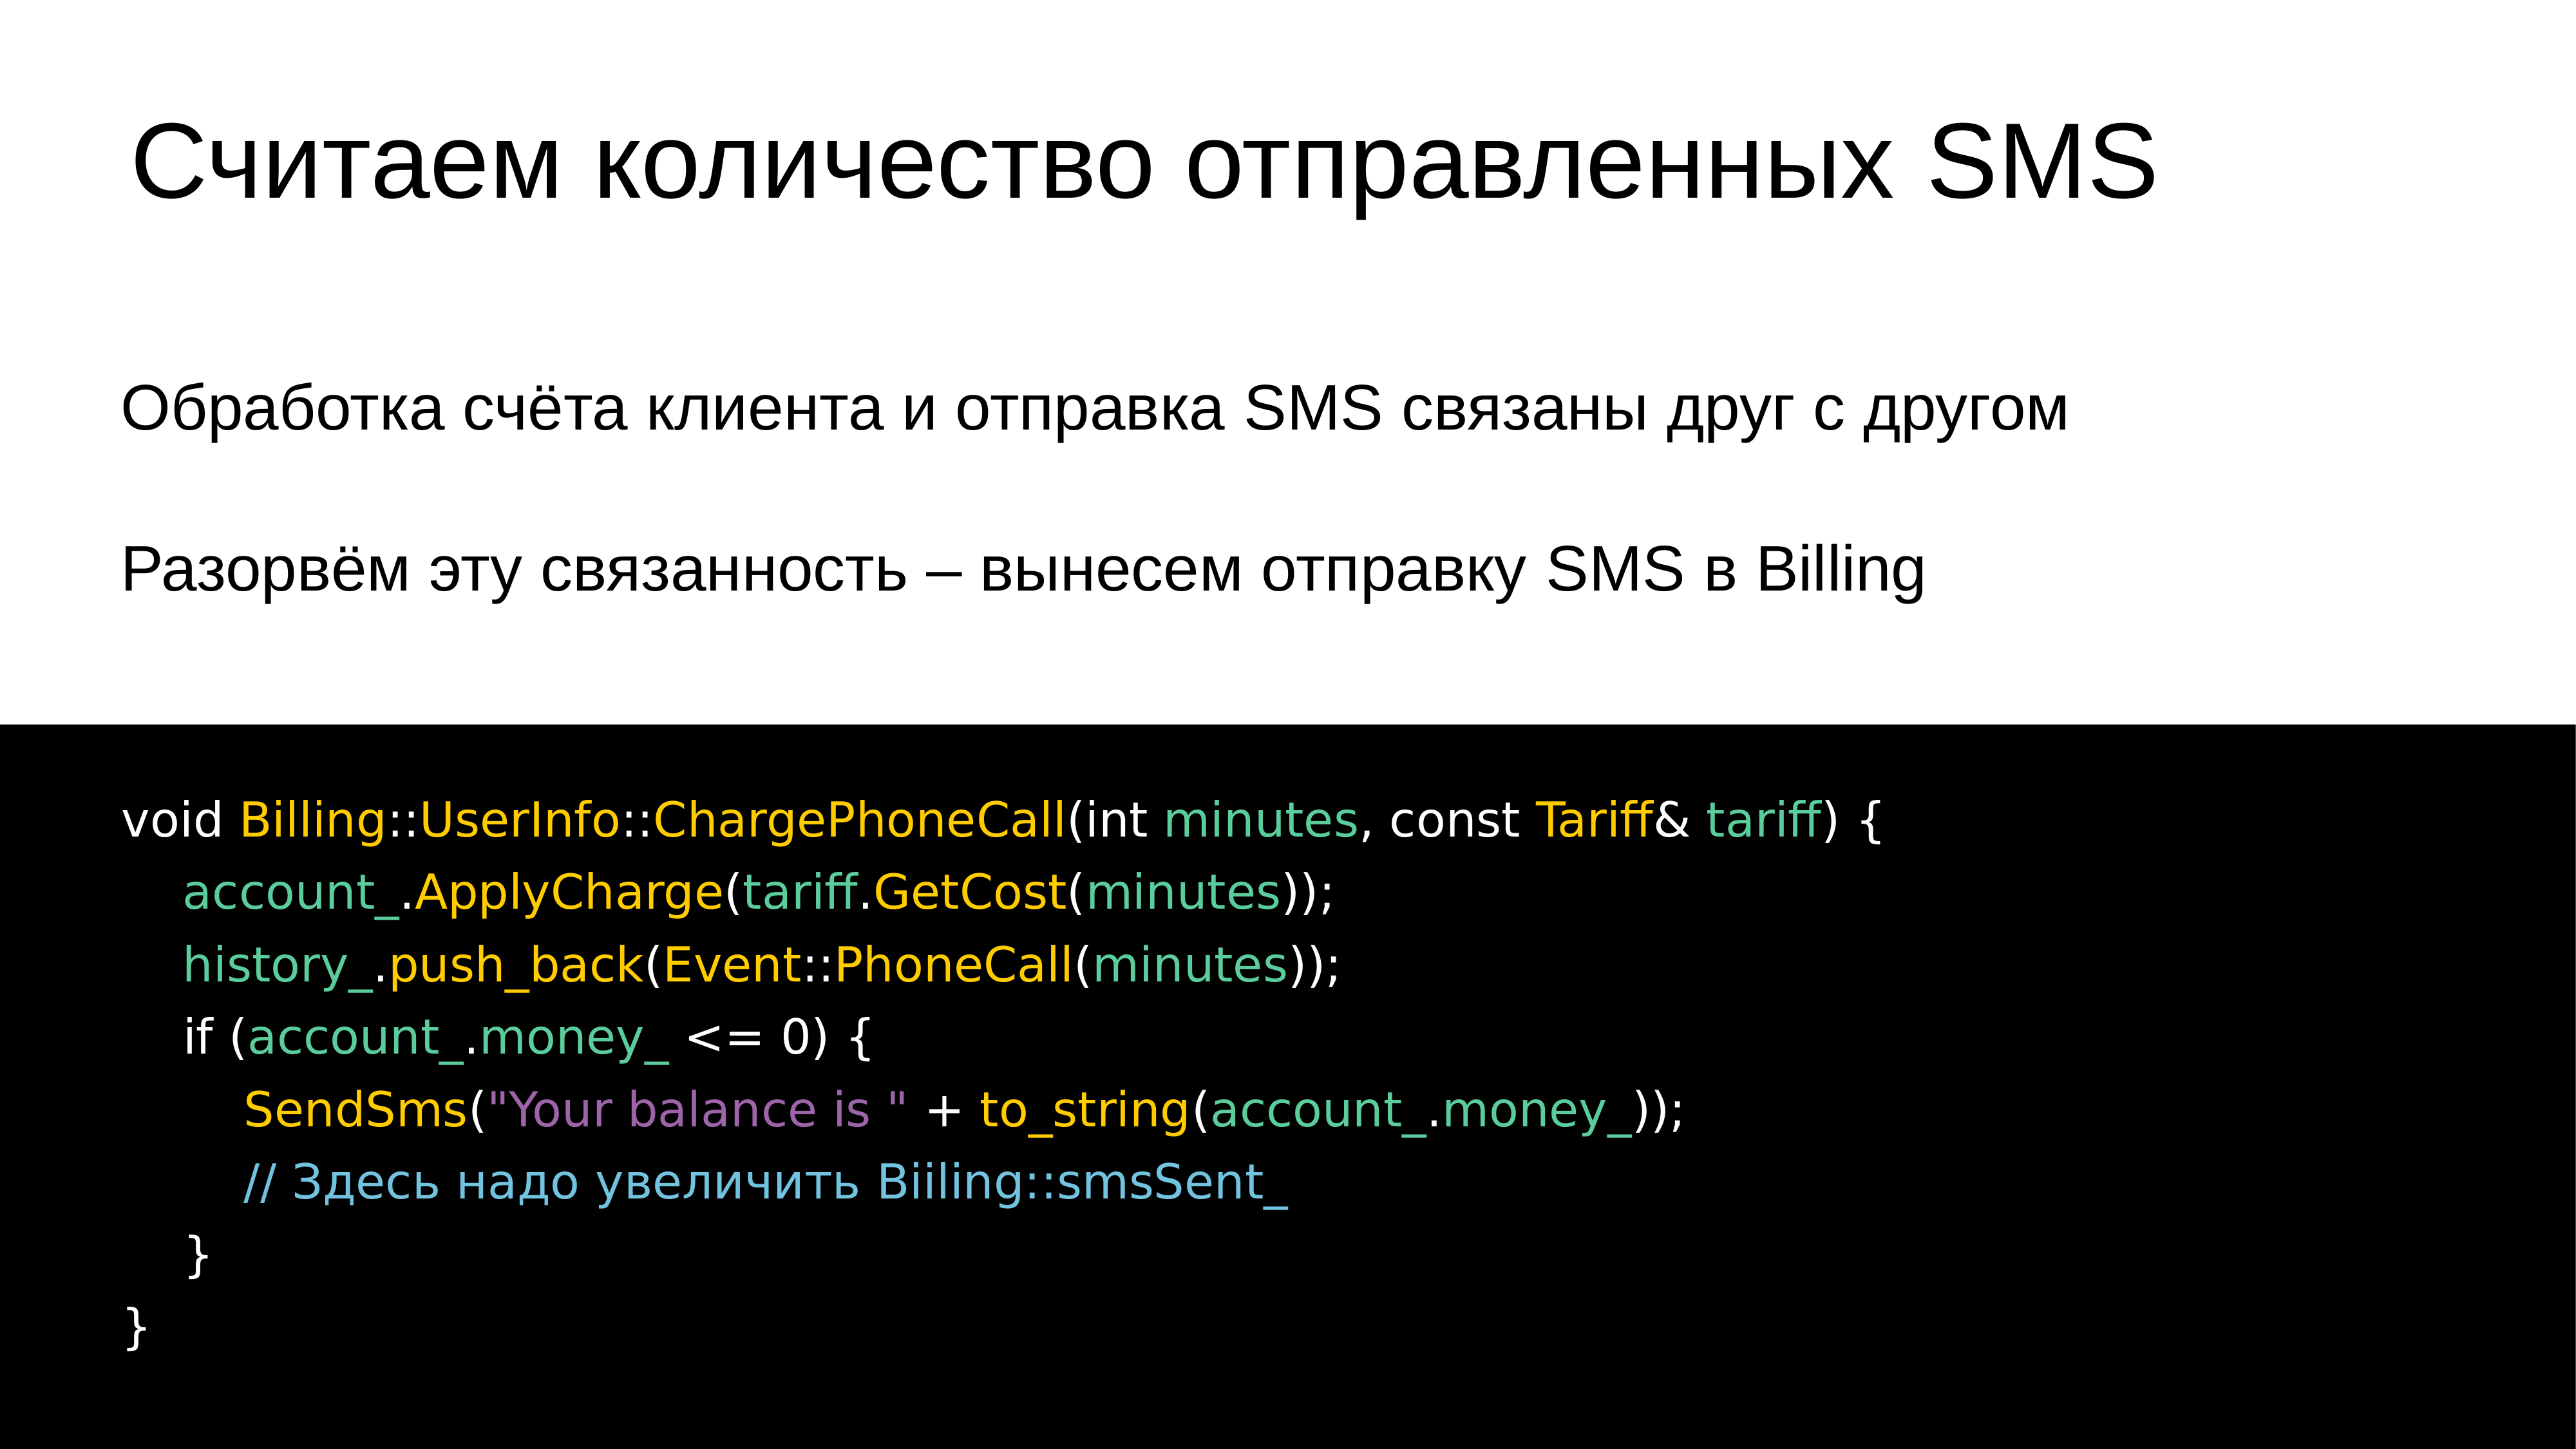

# Считаем количество отправленных SMS
Обработка счёта клиента и отправка SMS связаны друг с другом
Разорвём эту связанность – вынесем отправку SMS в Billing
void Billing::UserInfo::ChargePhoneCall(int minutes, const Tariff& tariff) {
    account_.ApplyCharge(tariff.GetCost(minutes));
    history_.push_back(Event::PhoneCall(minutes));
    if (account_.money_ <= 0) {
        SendSms("Your balance is " + to_string(account_.money_));
        // Здесь надо увеличить Biiling::smsSent_
    }
}

35